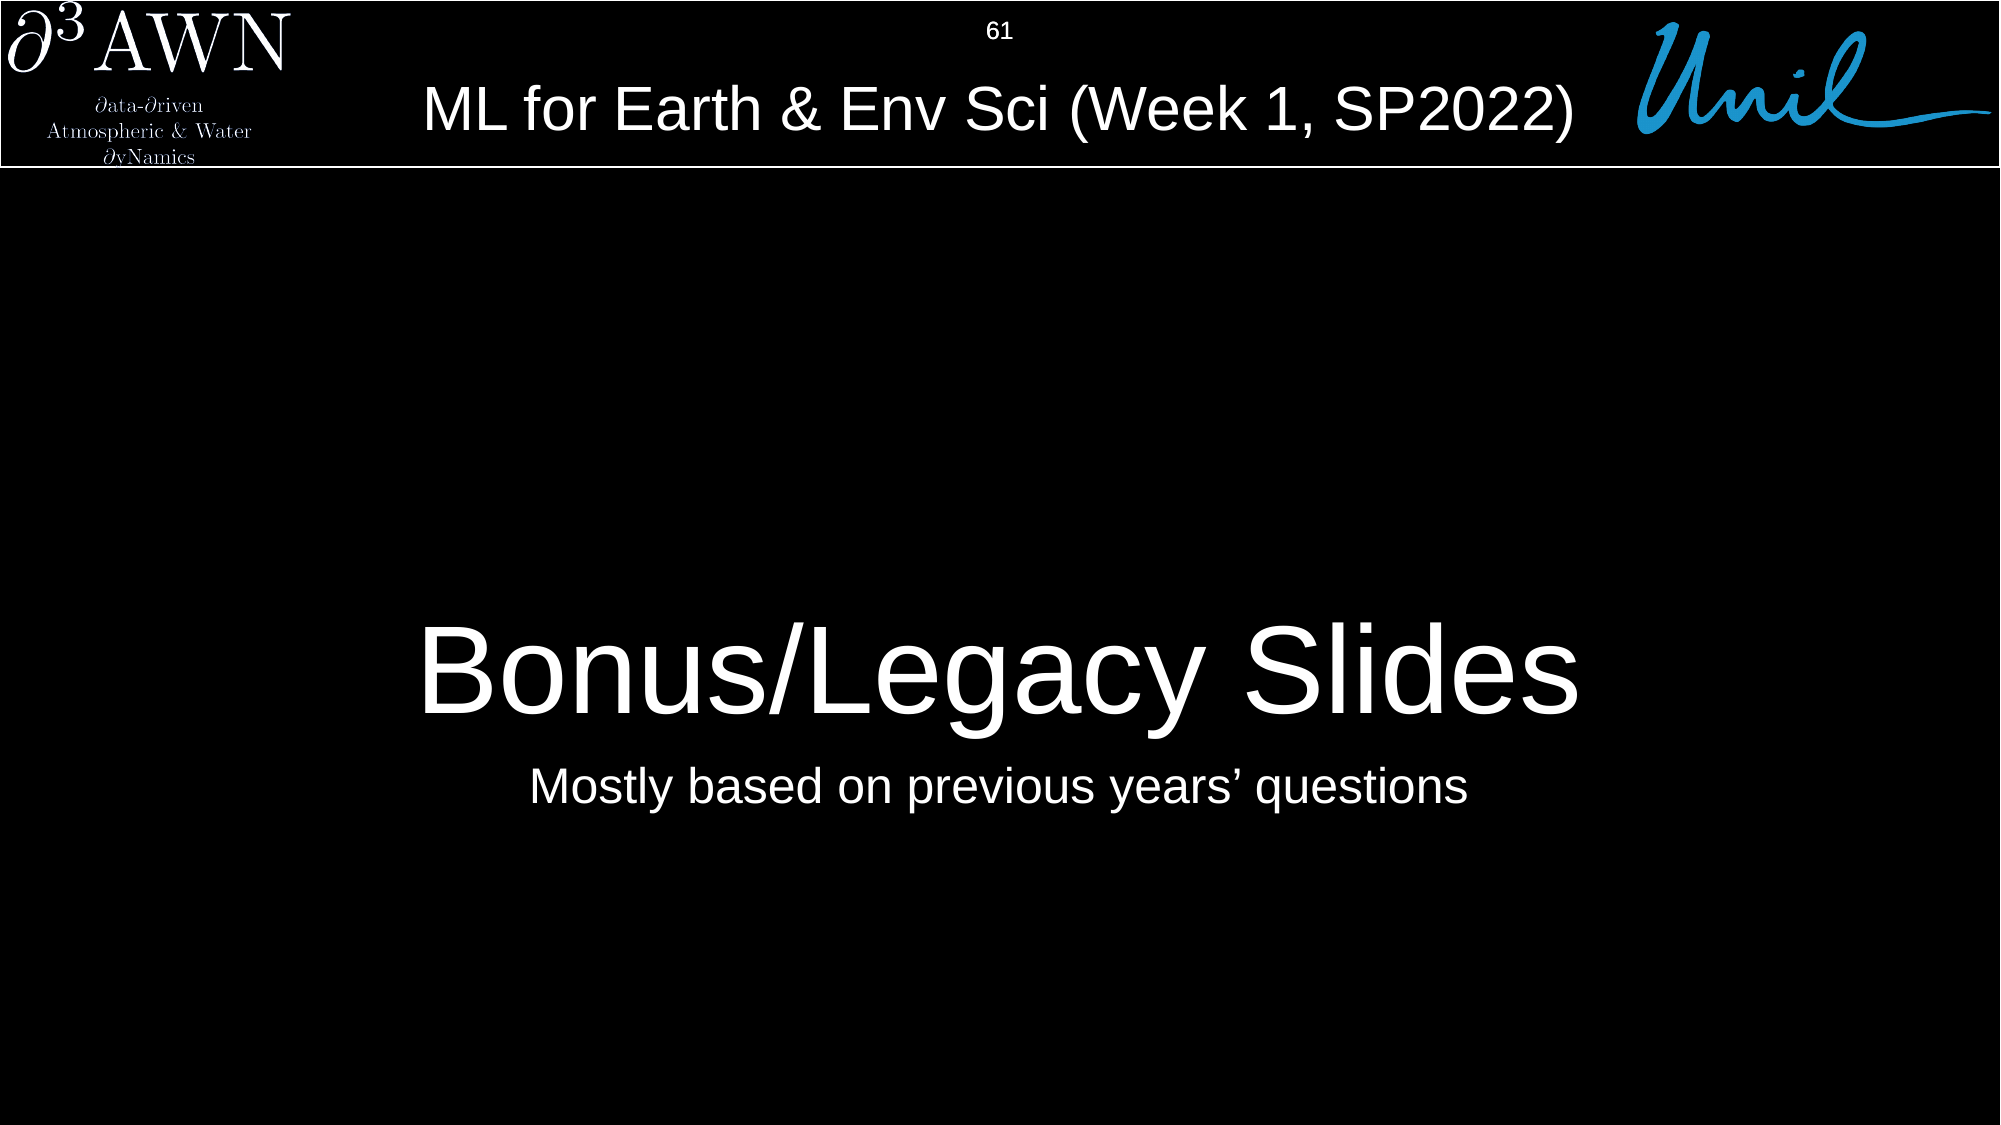

61
# Bonus/Legacy Slides
Mostly based on previous years’ questions